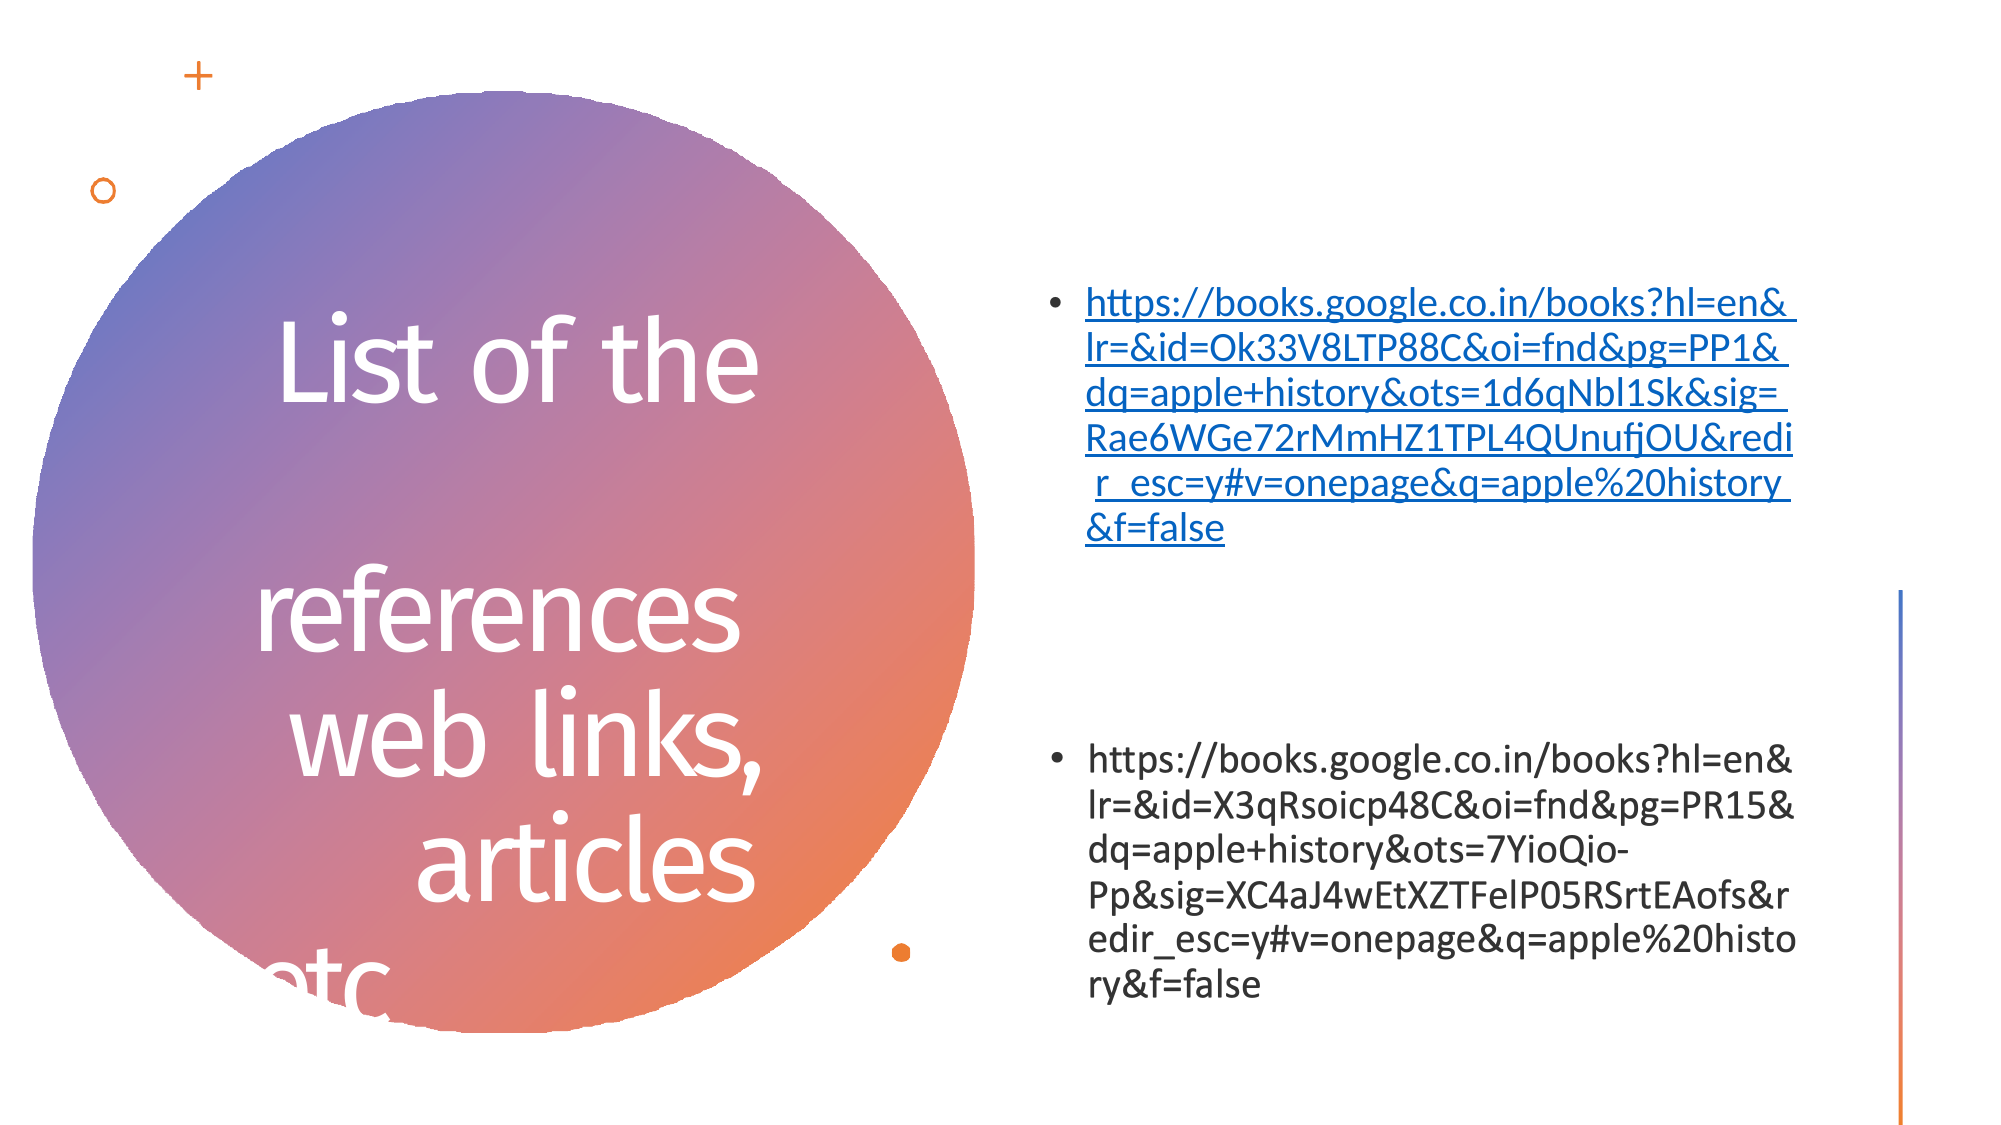

https://books.google.co.in/books?hl=en&  lr=&id=Ok33V8LTP88C&oi=fnd&pg=PP1&  dq=apple+history&ots=1d6qNbl1Sk&sig=  Rae6WGe72rMmHZ1TPL4QUnufjOU&redi  r_esc=y#v=onepage&q=apple%20history  &f=false
# List of the  references  web links,  articles etc